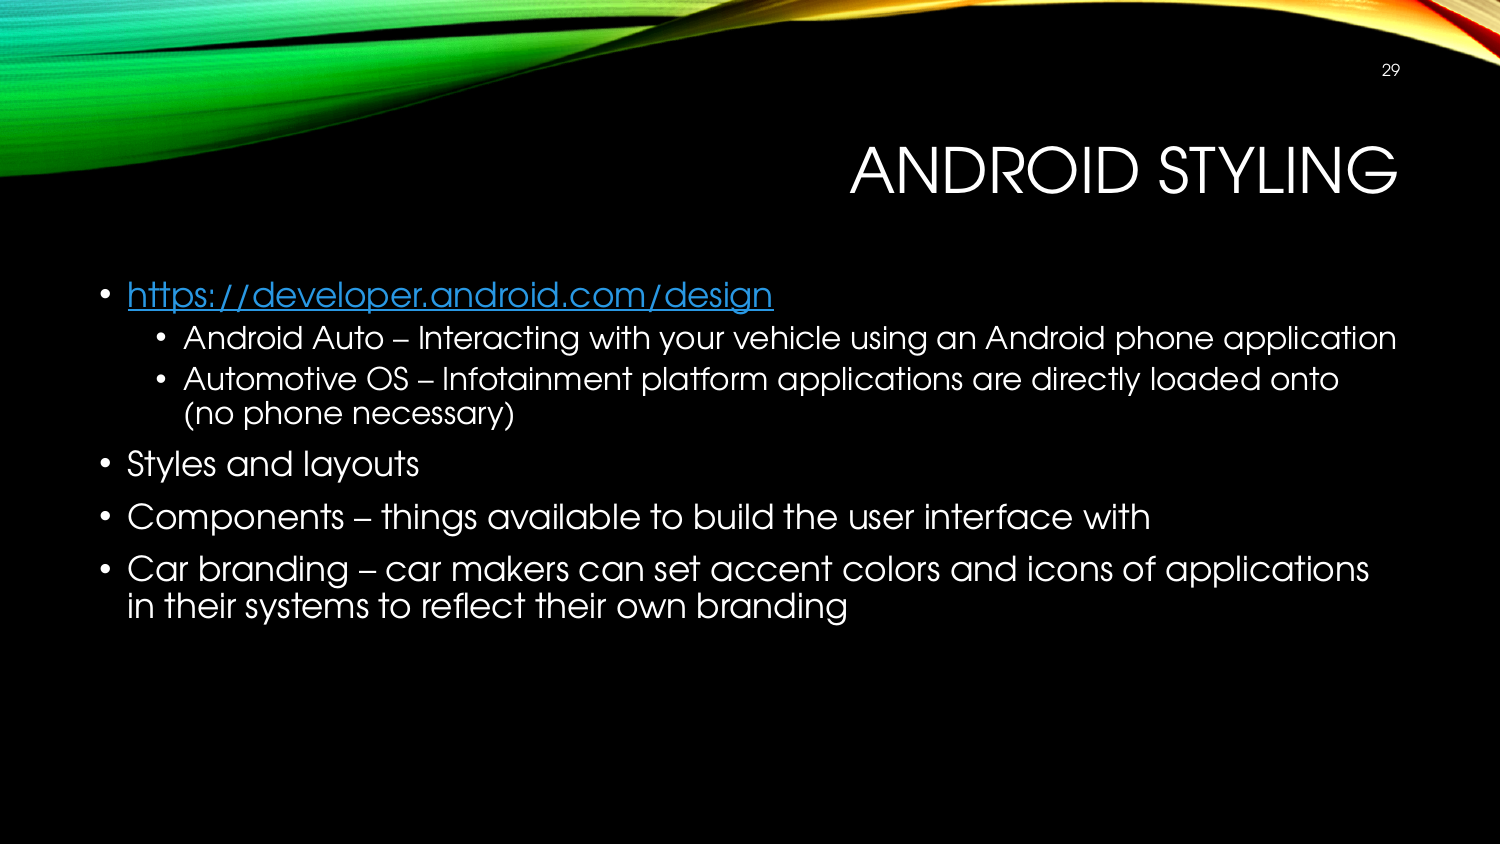

29
# Android Styling
https://developer.android.com/design
Android Auto – Interacting with your vehicle using an Android phone application
Automotive OS – Infotainment platform applications are directly loaded onto (no phone necessary)
Styles and layouts
Components – things available to build the user interface with
Car branding – car makers can set accent colors and icons of applications in their systems to reflect their own branding